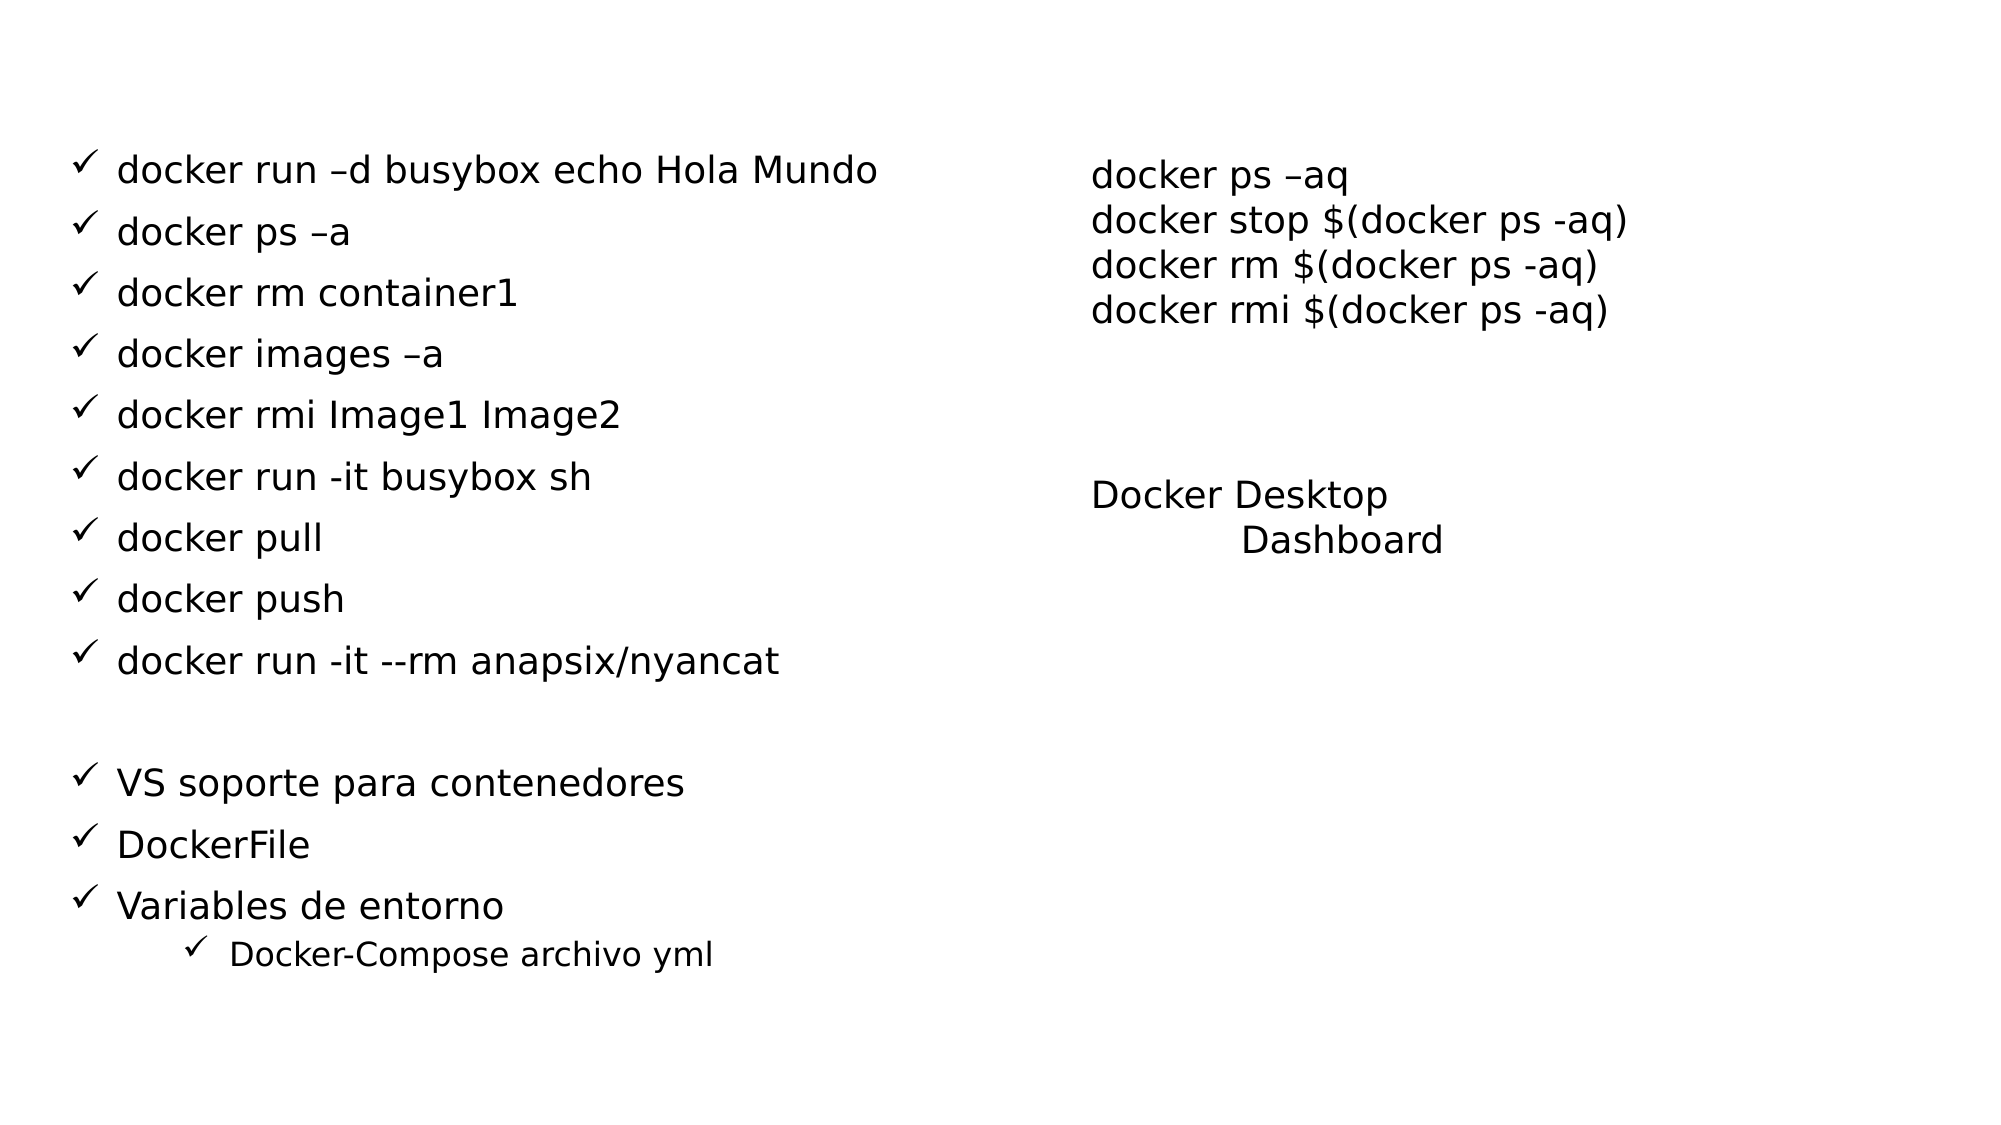

# Microservicios con Docker
docker run –d busybox echo Hola Mundo
docker ps –a
docker rm container1
docker images –a
docker rmi Image1 Image2
docker run -it busybox sh
docker pull
docker push
docker run -it --rm anapsix/nyancat

VS soporte para contenedores
DockerFile
Variables de entorno
Docker-Compose archivo yml

docker ps –aq
docker stop $(docker ps -aq)
docker rm $(docker ps -aq)
docker rmi $(docker ps -aq)
Docker Desktop
	Dashboard